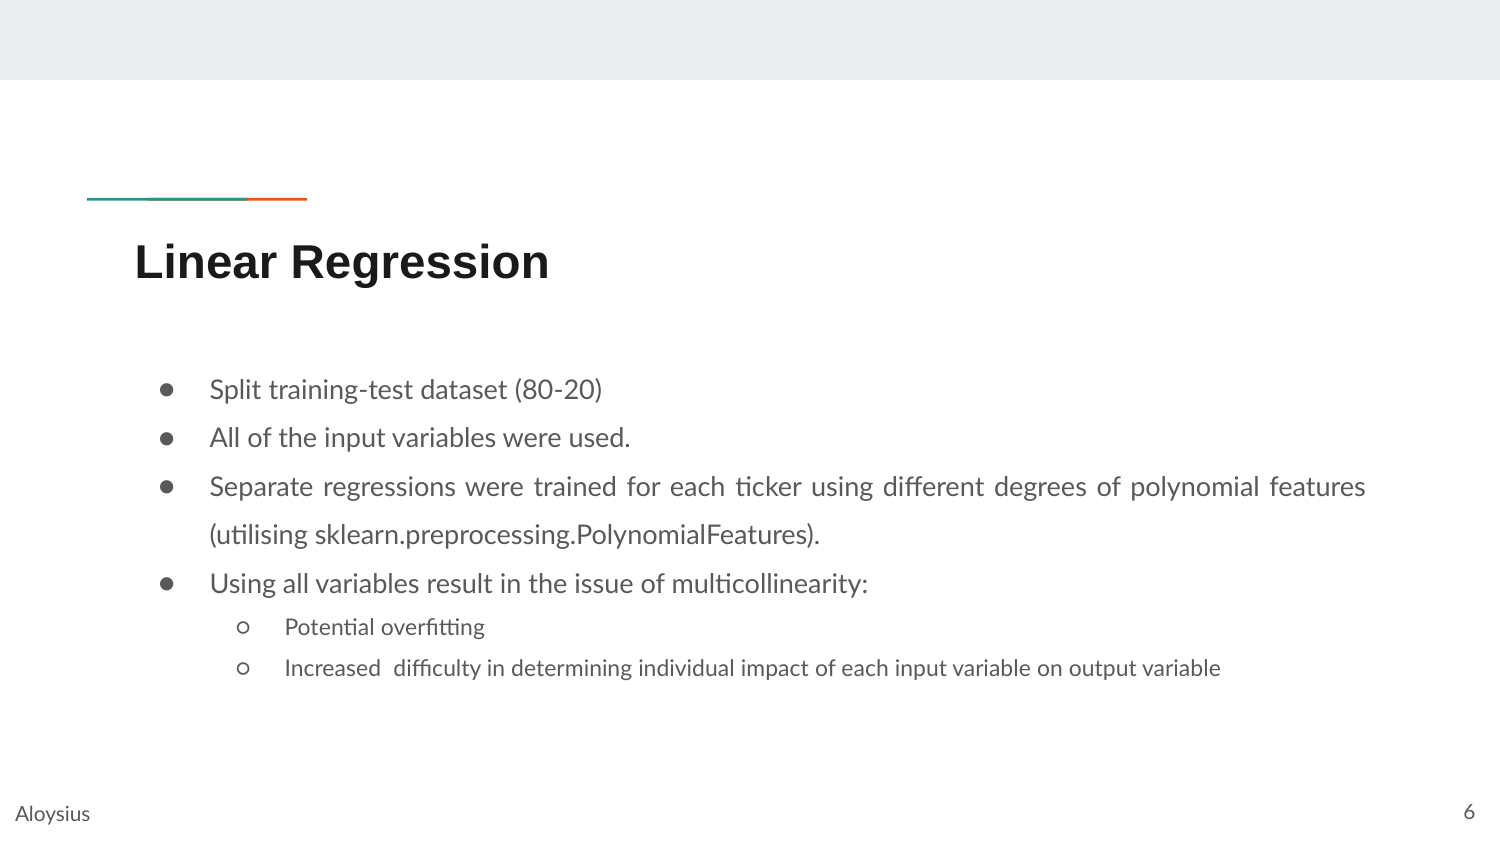

# Linear Regression
Split training-test dataset (80-20)
All of the input variables were used.
Separate regressions were trained for each ticker using different degrees of polynomial features (utilising sklearn.preprocessing.PolynomialFeatures).
Using all variables result in the issue of multicollinearity:
Potential overfitting
Increased  difficulty in determining individual impact of each input variable on output variable
Aloysius
6